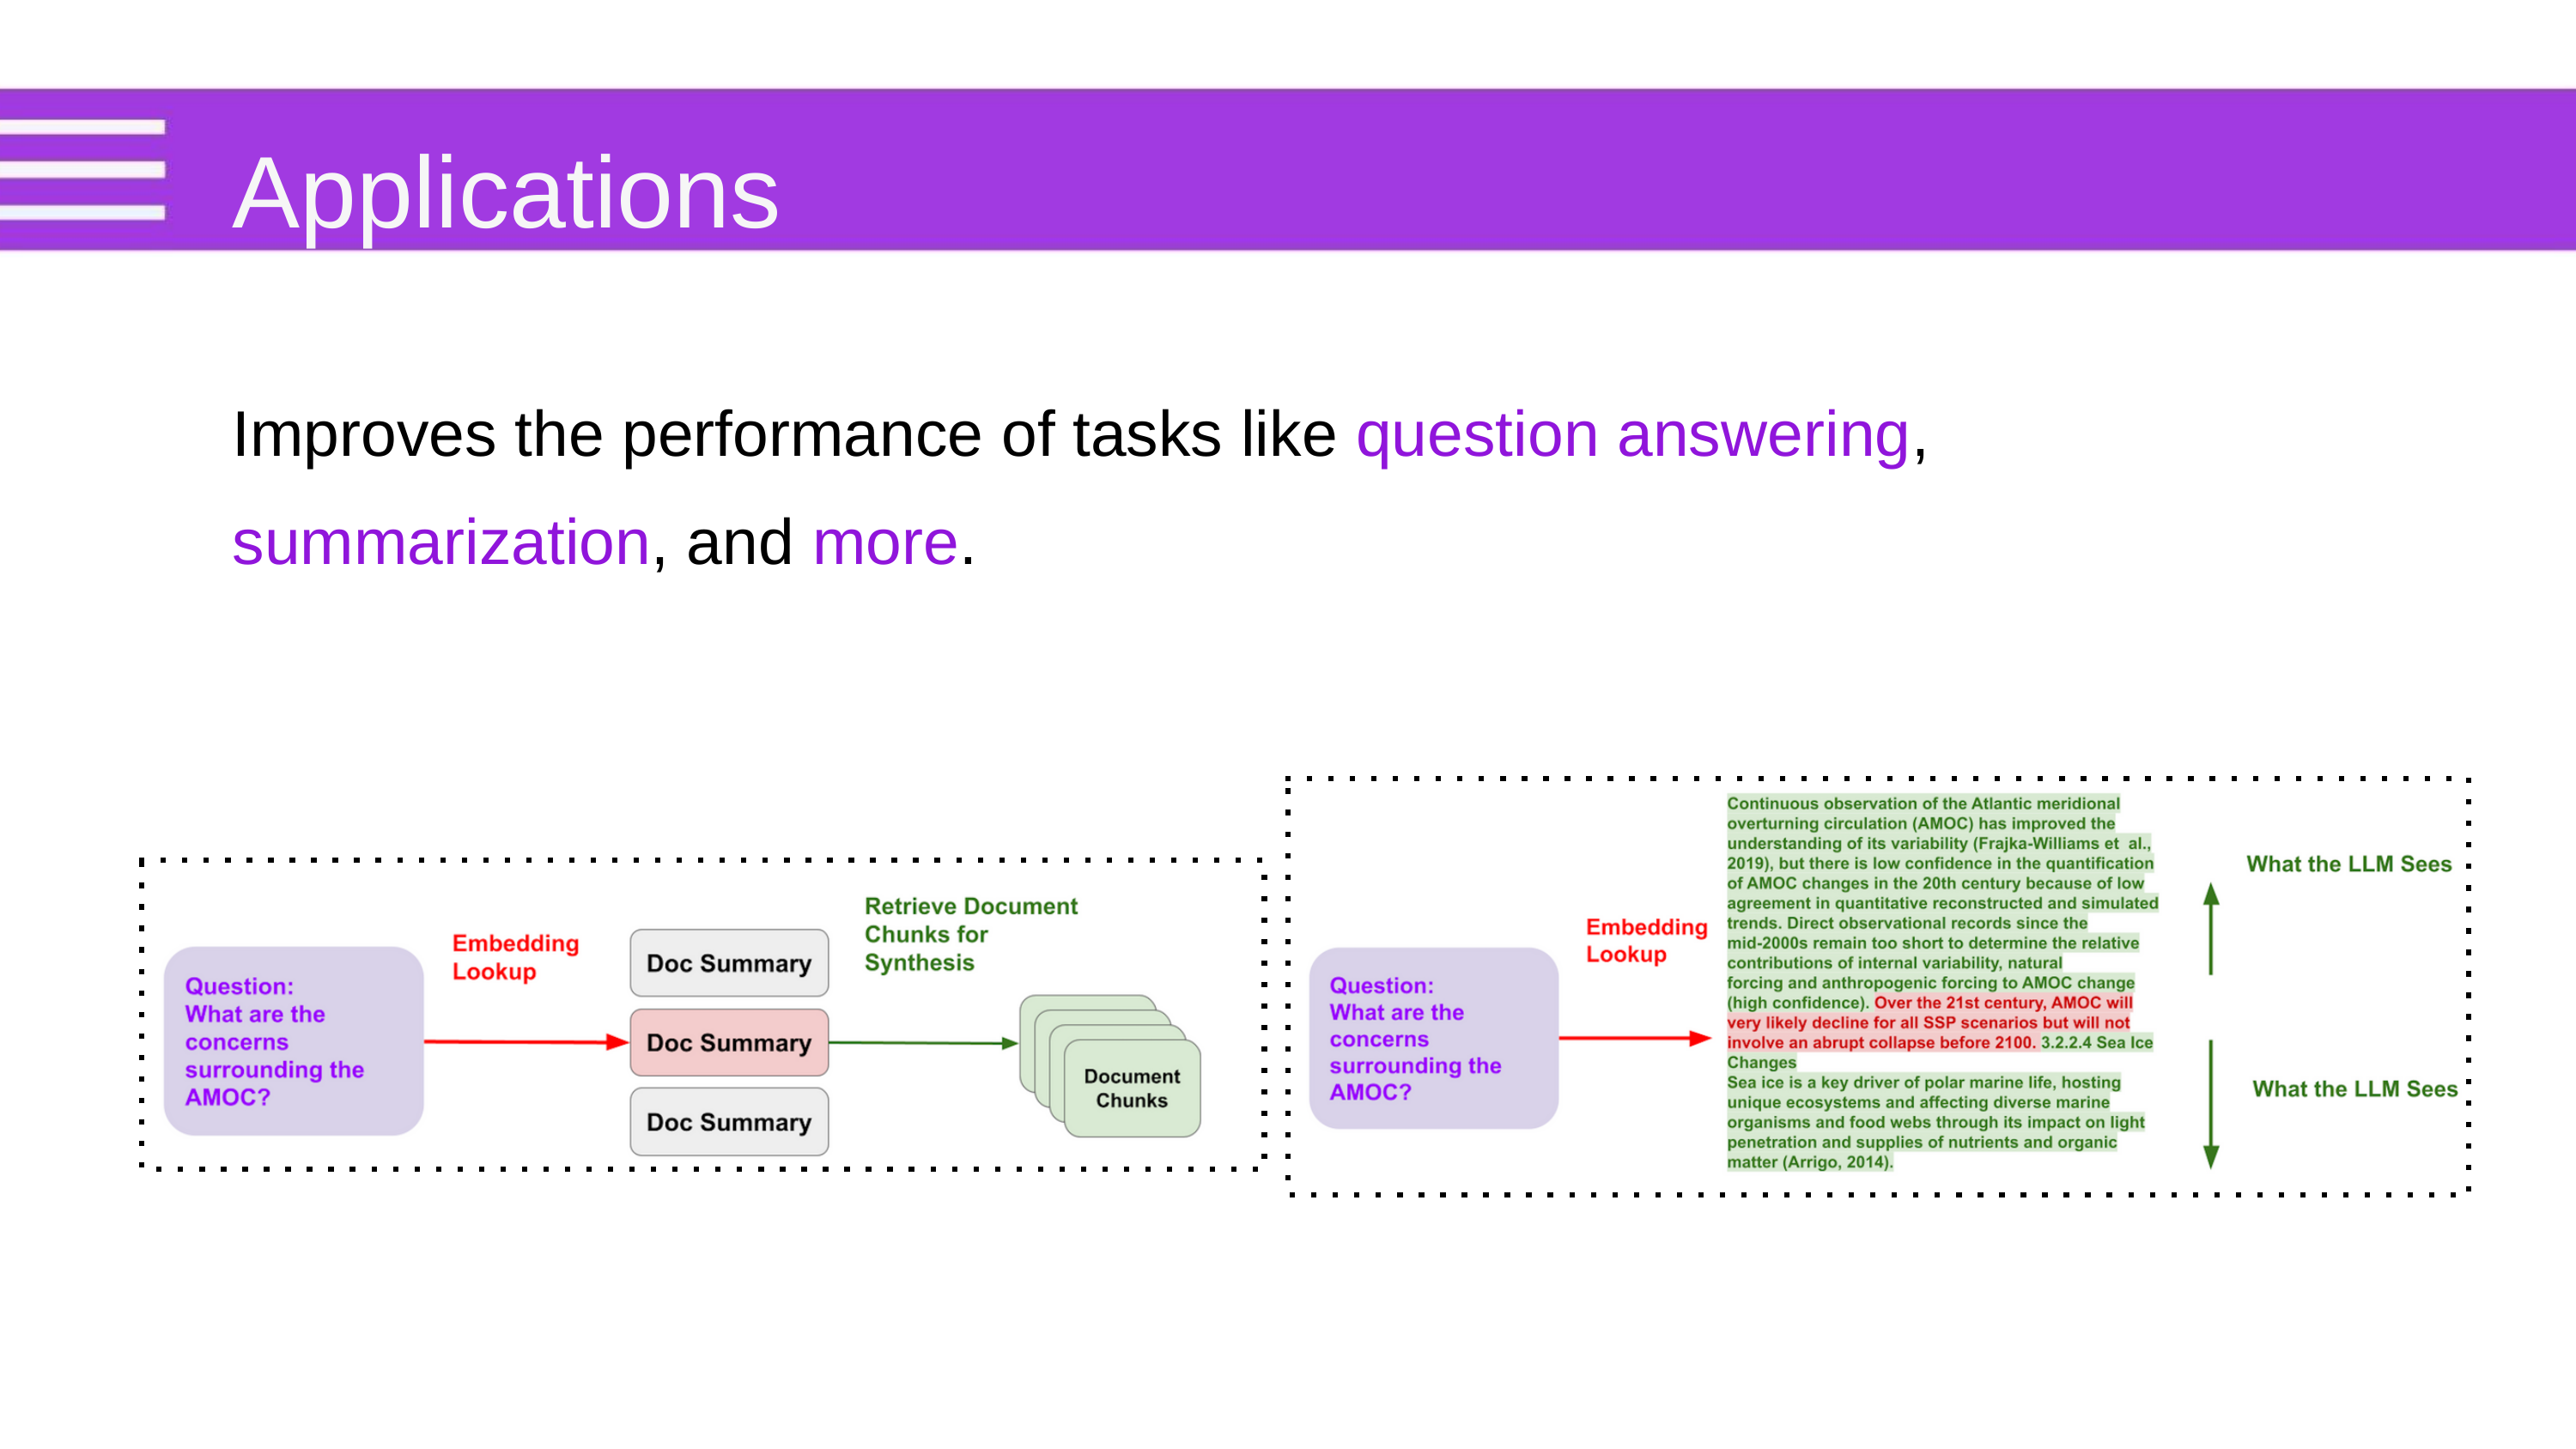

Applications
Improves the performance of tasks like question answering,
summarization, and more.